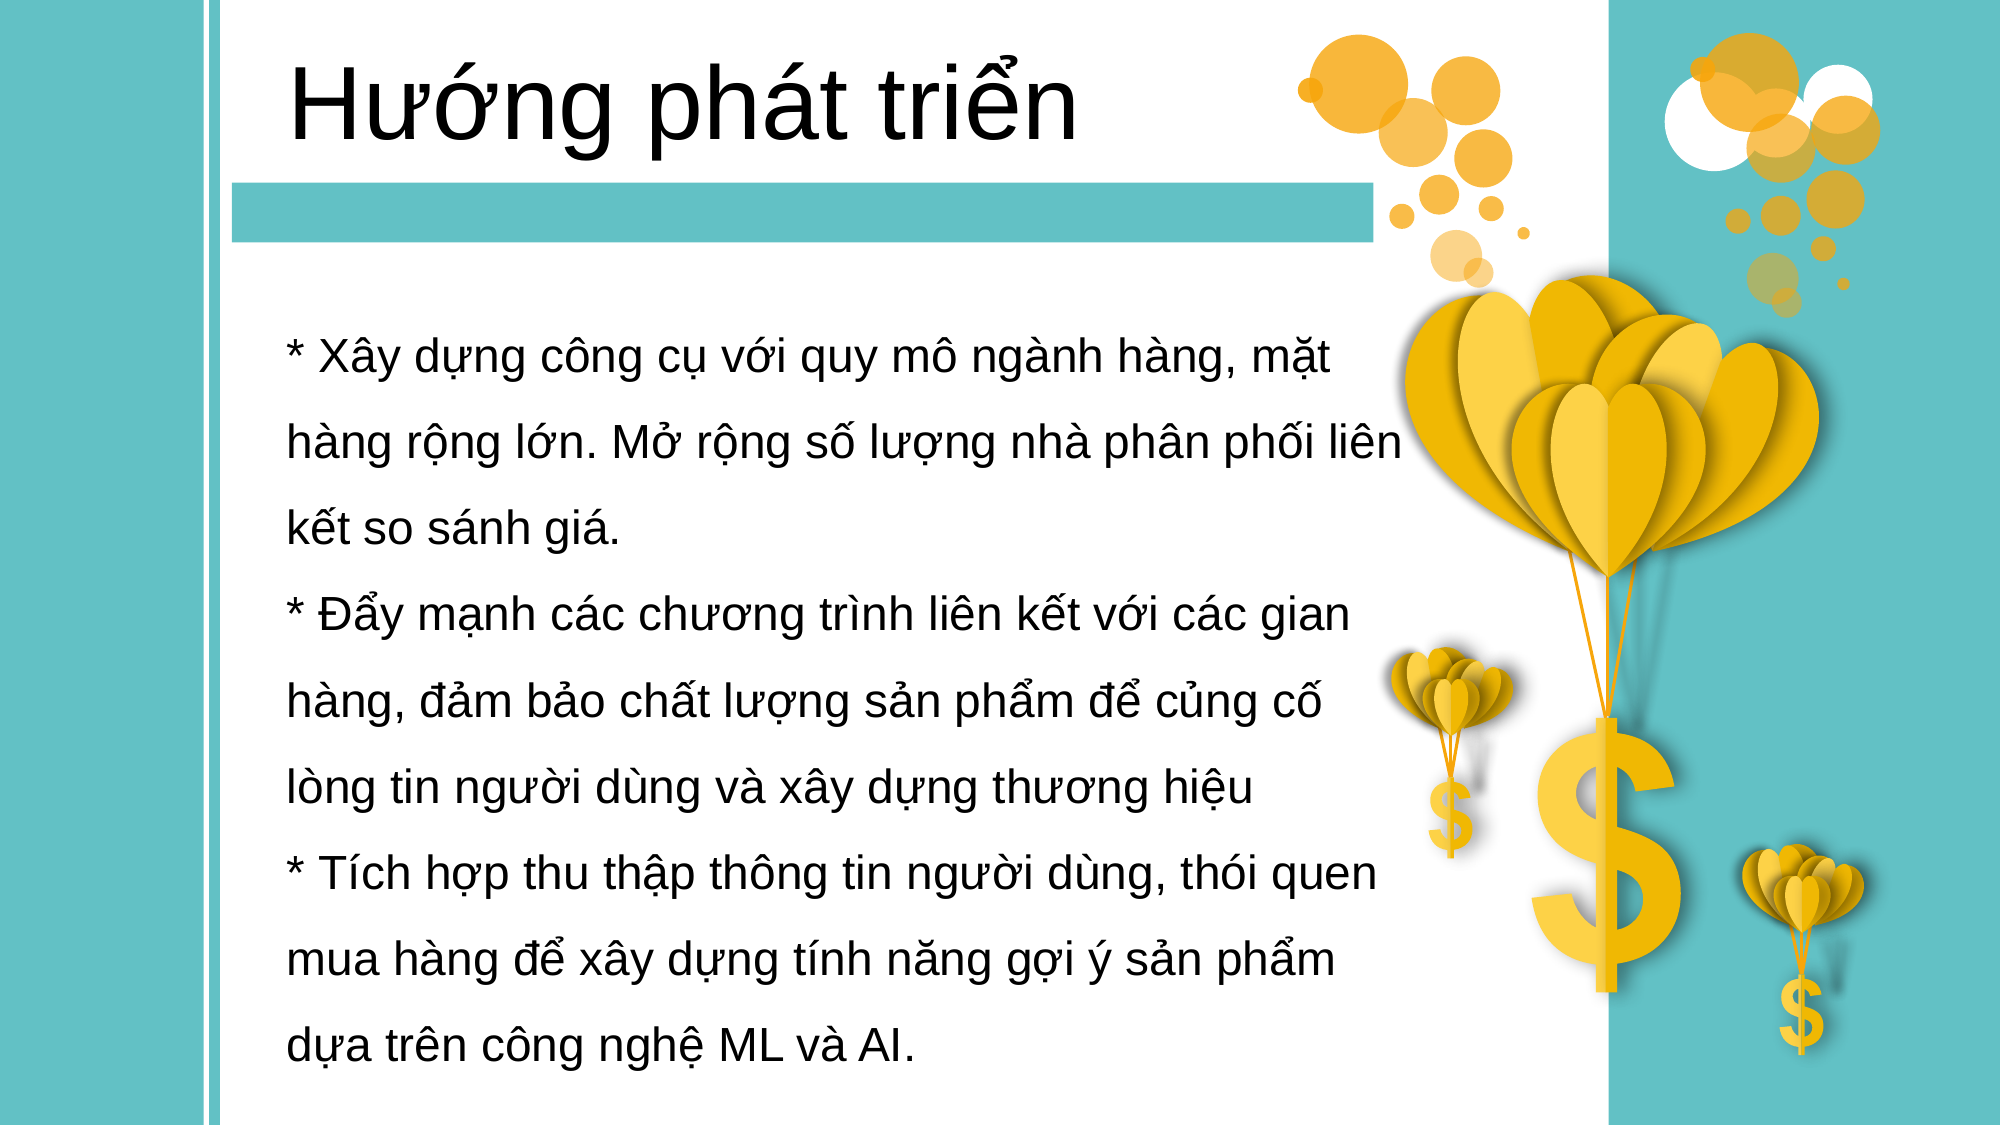

Hướng phát triển

* Xây dựng công cụ với quy mô ngành hàng, mặt hàng rộng lớn. Mở rộng số lượng nhà phân phối liên kết so sánh giá.
* Đẩy mạnh các chương trình liên kết với các gian hàng, đảm bảo chất lượng sản phẩm để củng cố lòng tin người dùng và xây dựng thương hiệu
* Tích hợp thu thập thông tin người dùng, thói quen mua hàng để xây dựng tính năng gợi ý sản phẩm dựa trên công nghệ ML và AI.